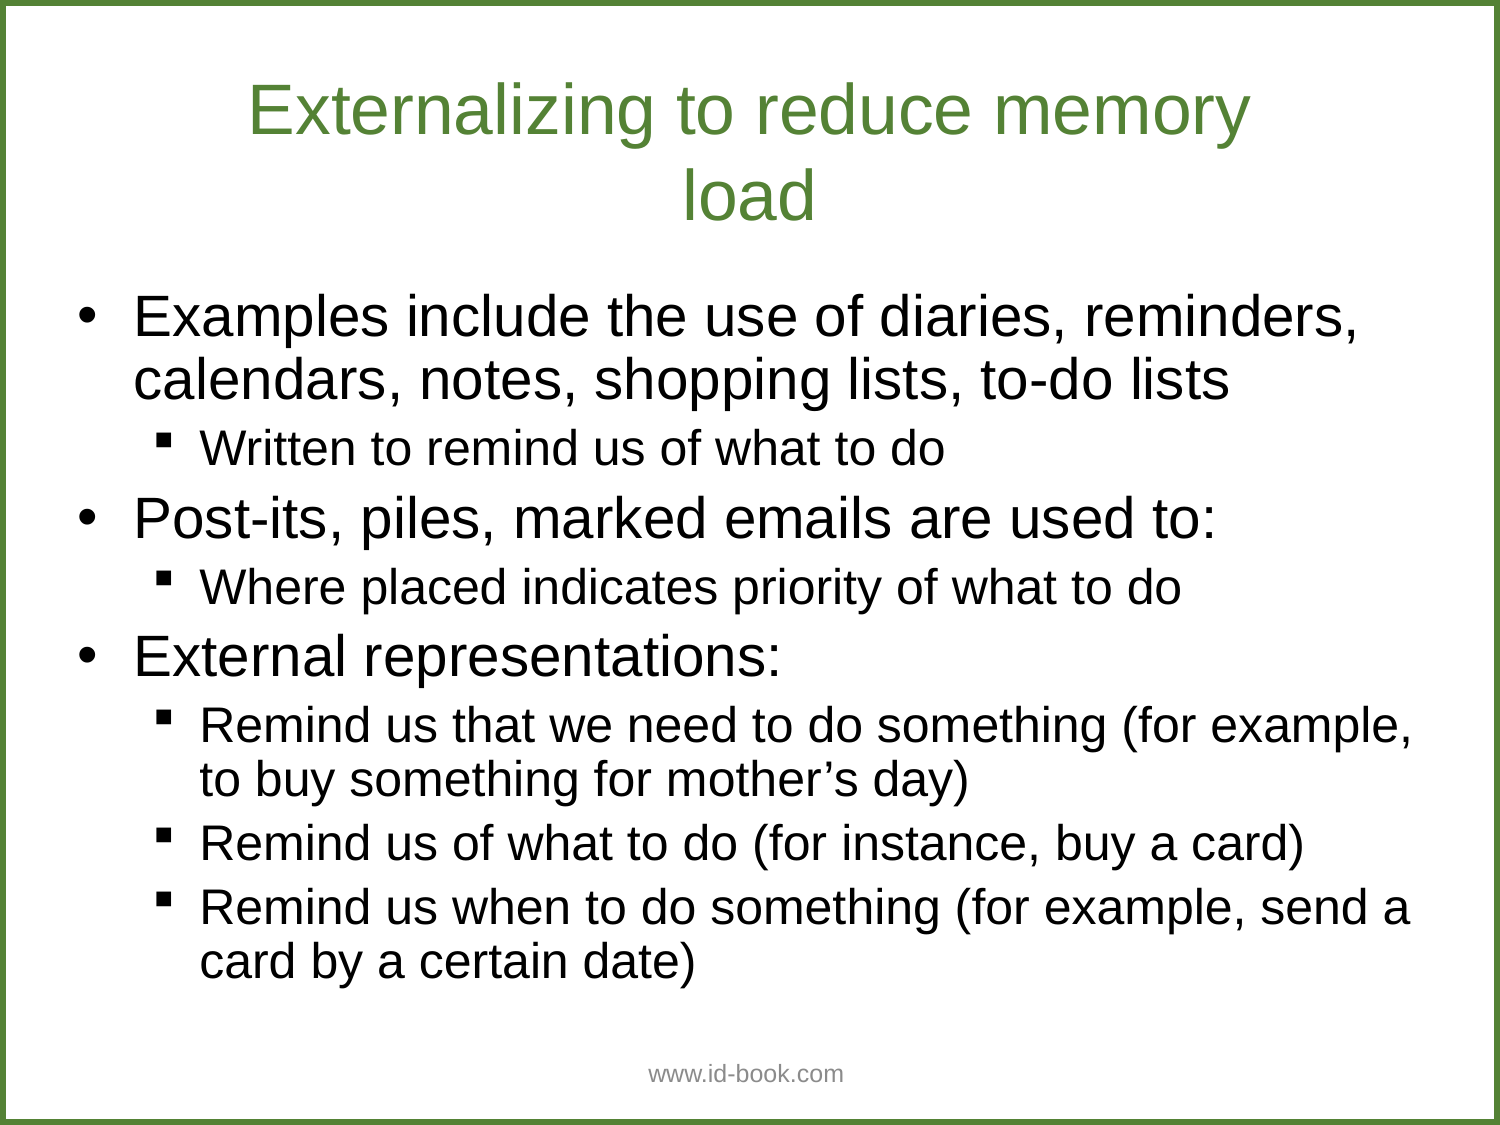

Externalizing to reduce memory load
Examples include the use of diaries, reminders, calendars, notes, shopping lists, to-do lists
Written to remind us of what to do
Post-its, piles, marked emails are used to:
Where placed indicates priority of what to do
External representations:
Remind us that we need to do something (for example, to buy something for mother’s day)
Remind us of what to do (for instance, buy a card)
Remind us when to do something (for example, send a card by a certain date)
www.id-book.com